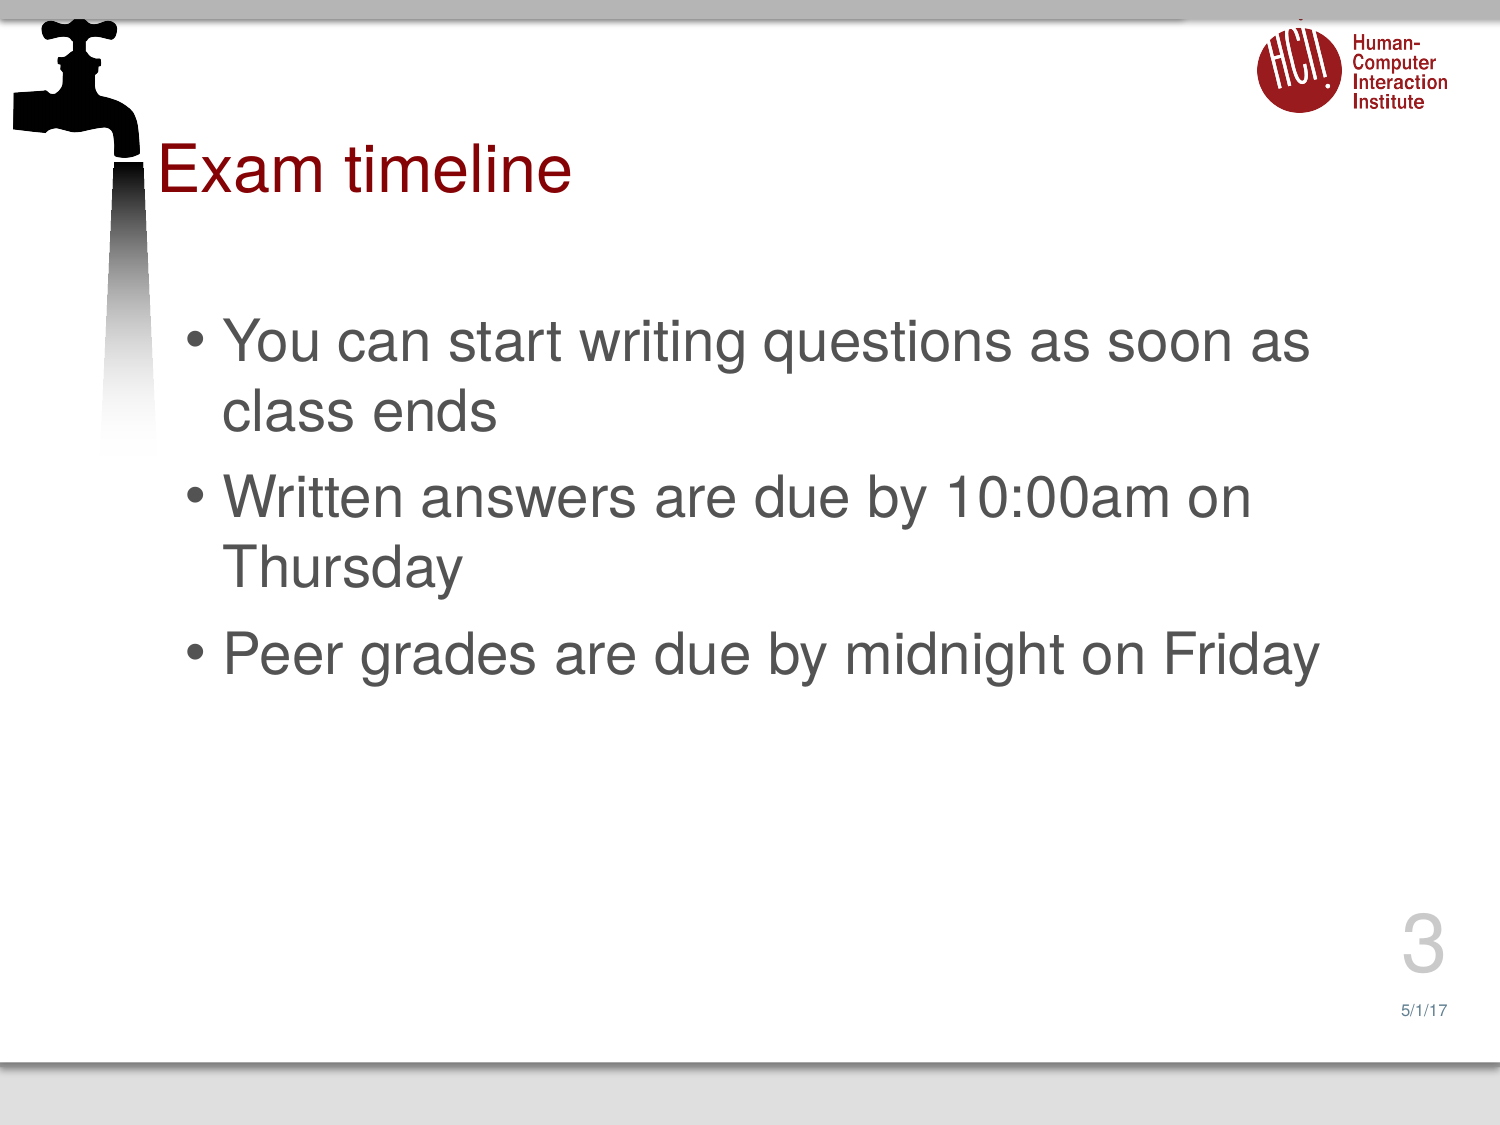

# Exam timeline
You can start writing questions as soon as class ends
Written answers are due by 10:00am on Thursday
Peer grades are due by midnight on Friday

3
5/1/17